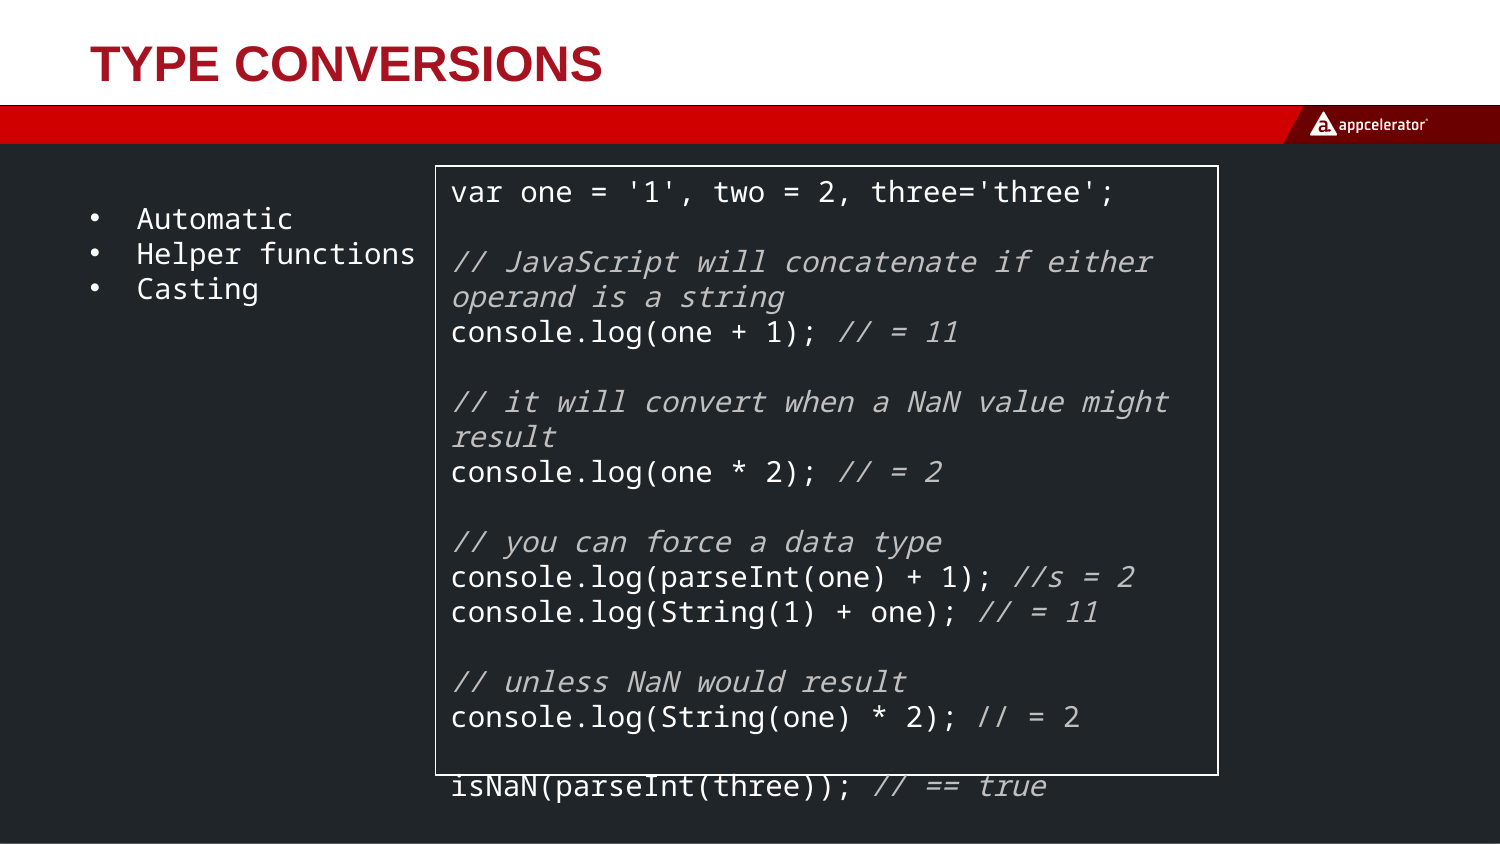

# Type Conversions

var one = '1', two = 2, three='three';

// JavaScript will concatenate if either operand is a string
console.log(one + 1); // = 11

// it will convert when a NaN value might result
console.log(one * 2); // = 2

// you can force a data type
console.log(parseInt(one) + 1); //s = 2
console.log(String(1) + one); // = 11

// unless NaN would result
console.log(String(one) * 2); // = 2

isNaN(parseInt(three)); // == true
Automatic
Helper functions
Casting